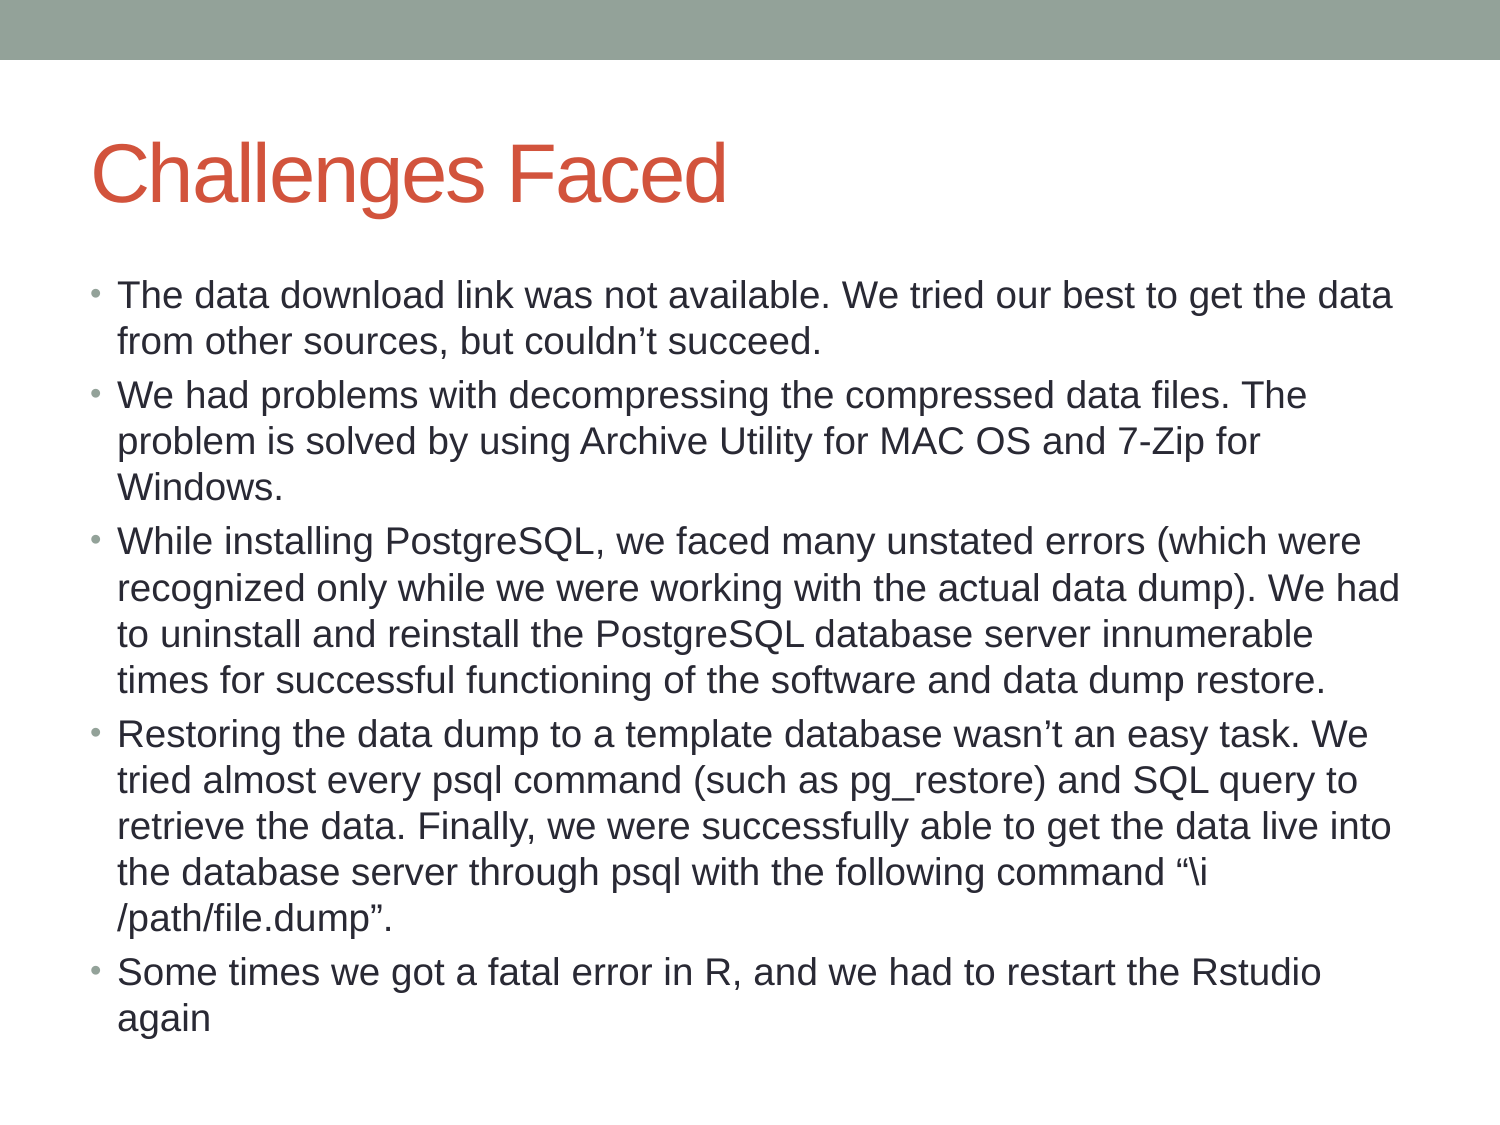

# Challenges Faced
The data download link was not available. We tried our best to get the data from other sources, but couldn’t succeed.
We had problems with decompressing the compressed data files. The problem is solved by using Archive Utility for MAC OS and 7-Zip for Windows.
While installing PostgreSQL, we faced many unstated errors (which were recognized only while we were working with the actual data dump). We had to uninstall and reinstall the PostgreSQL database server innumerable times for successful functioning of the software and data dump restore.
Restoring the data dump to a template database wasn’t an easy task. We tried almost every psql command (such as pg_restore) and SQL query to retrieve the data. Finally, we were successfully able to get the data live into the database server through psql with the following command “\i /path/file.dump”.
Some times we got a fatal error in R, and we had to restart the Rstudio again